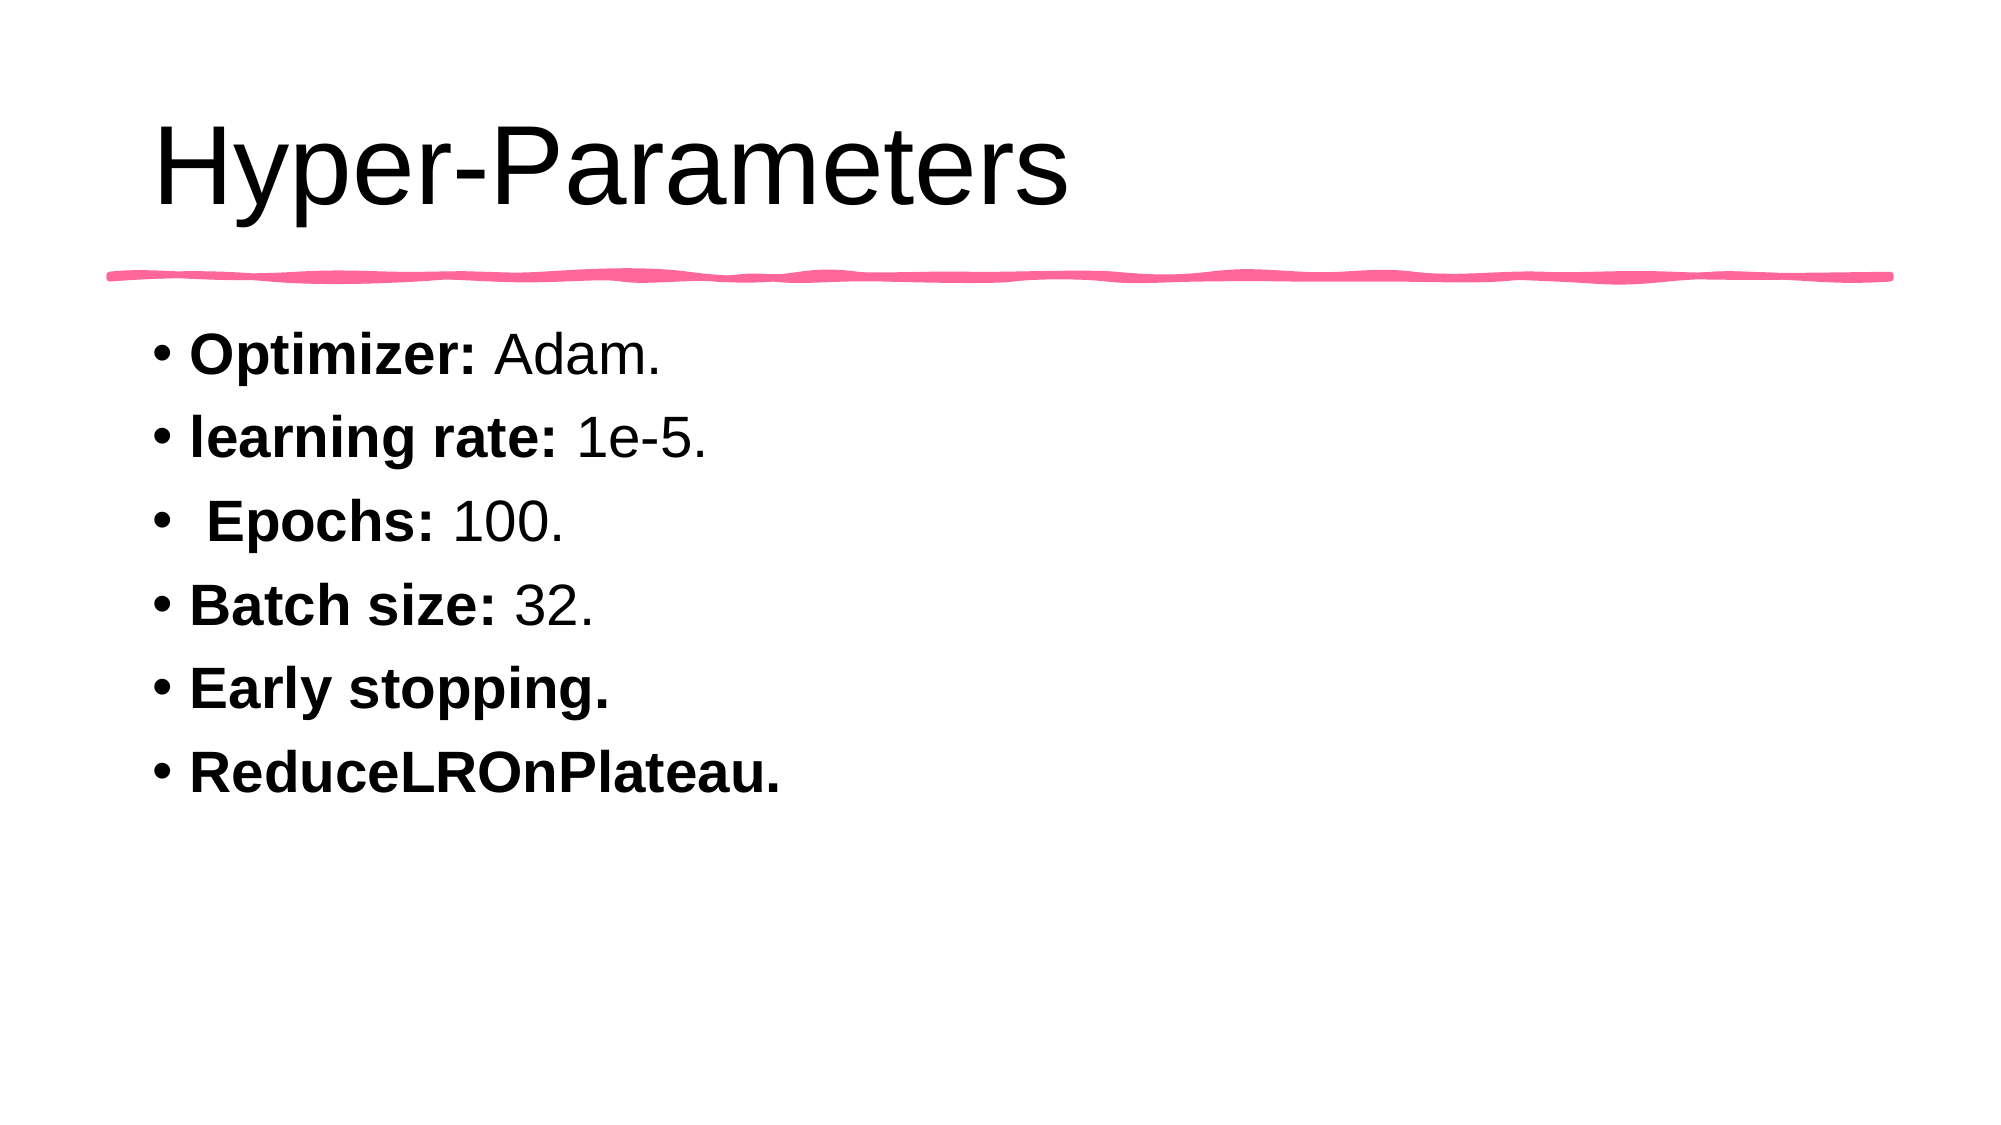

# Hyper-Parameters

Optimizer: Adam.
learning rate: 1e-5.
 Epochs: 100.
Batch size: 32.
Early stopping.
ReduceLROnPlateau.